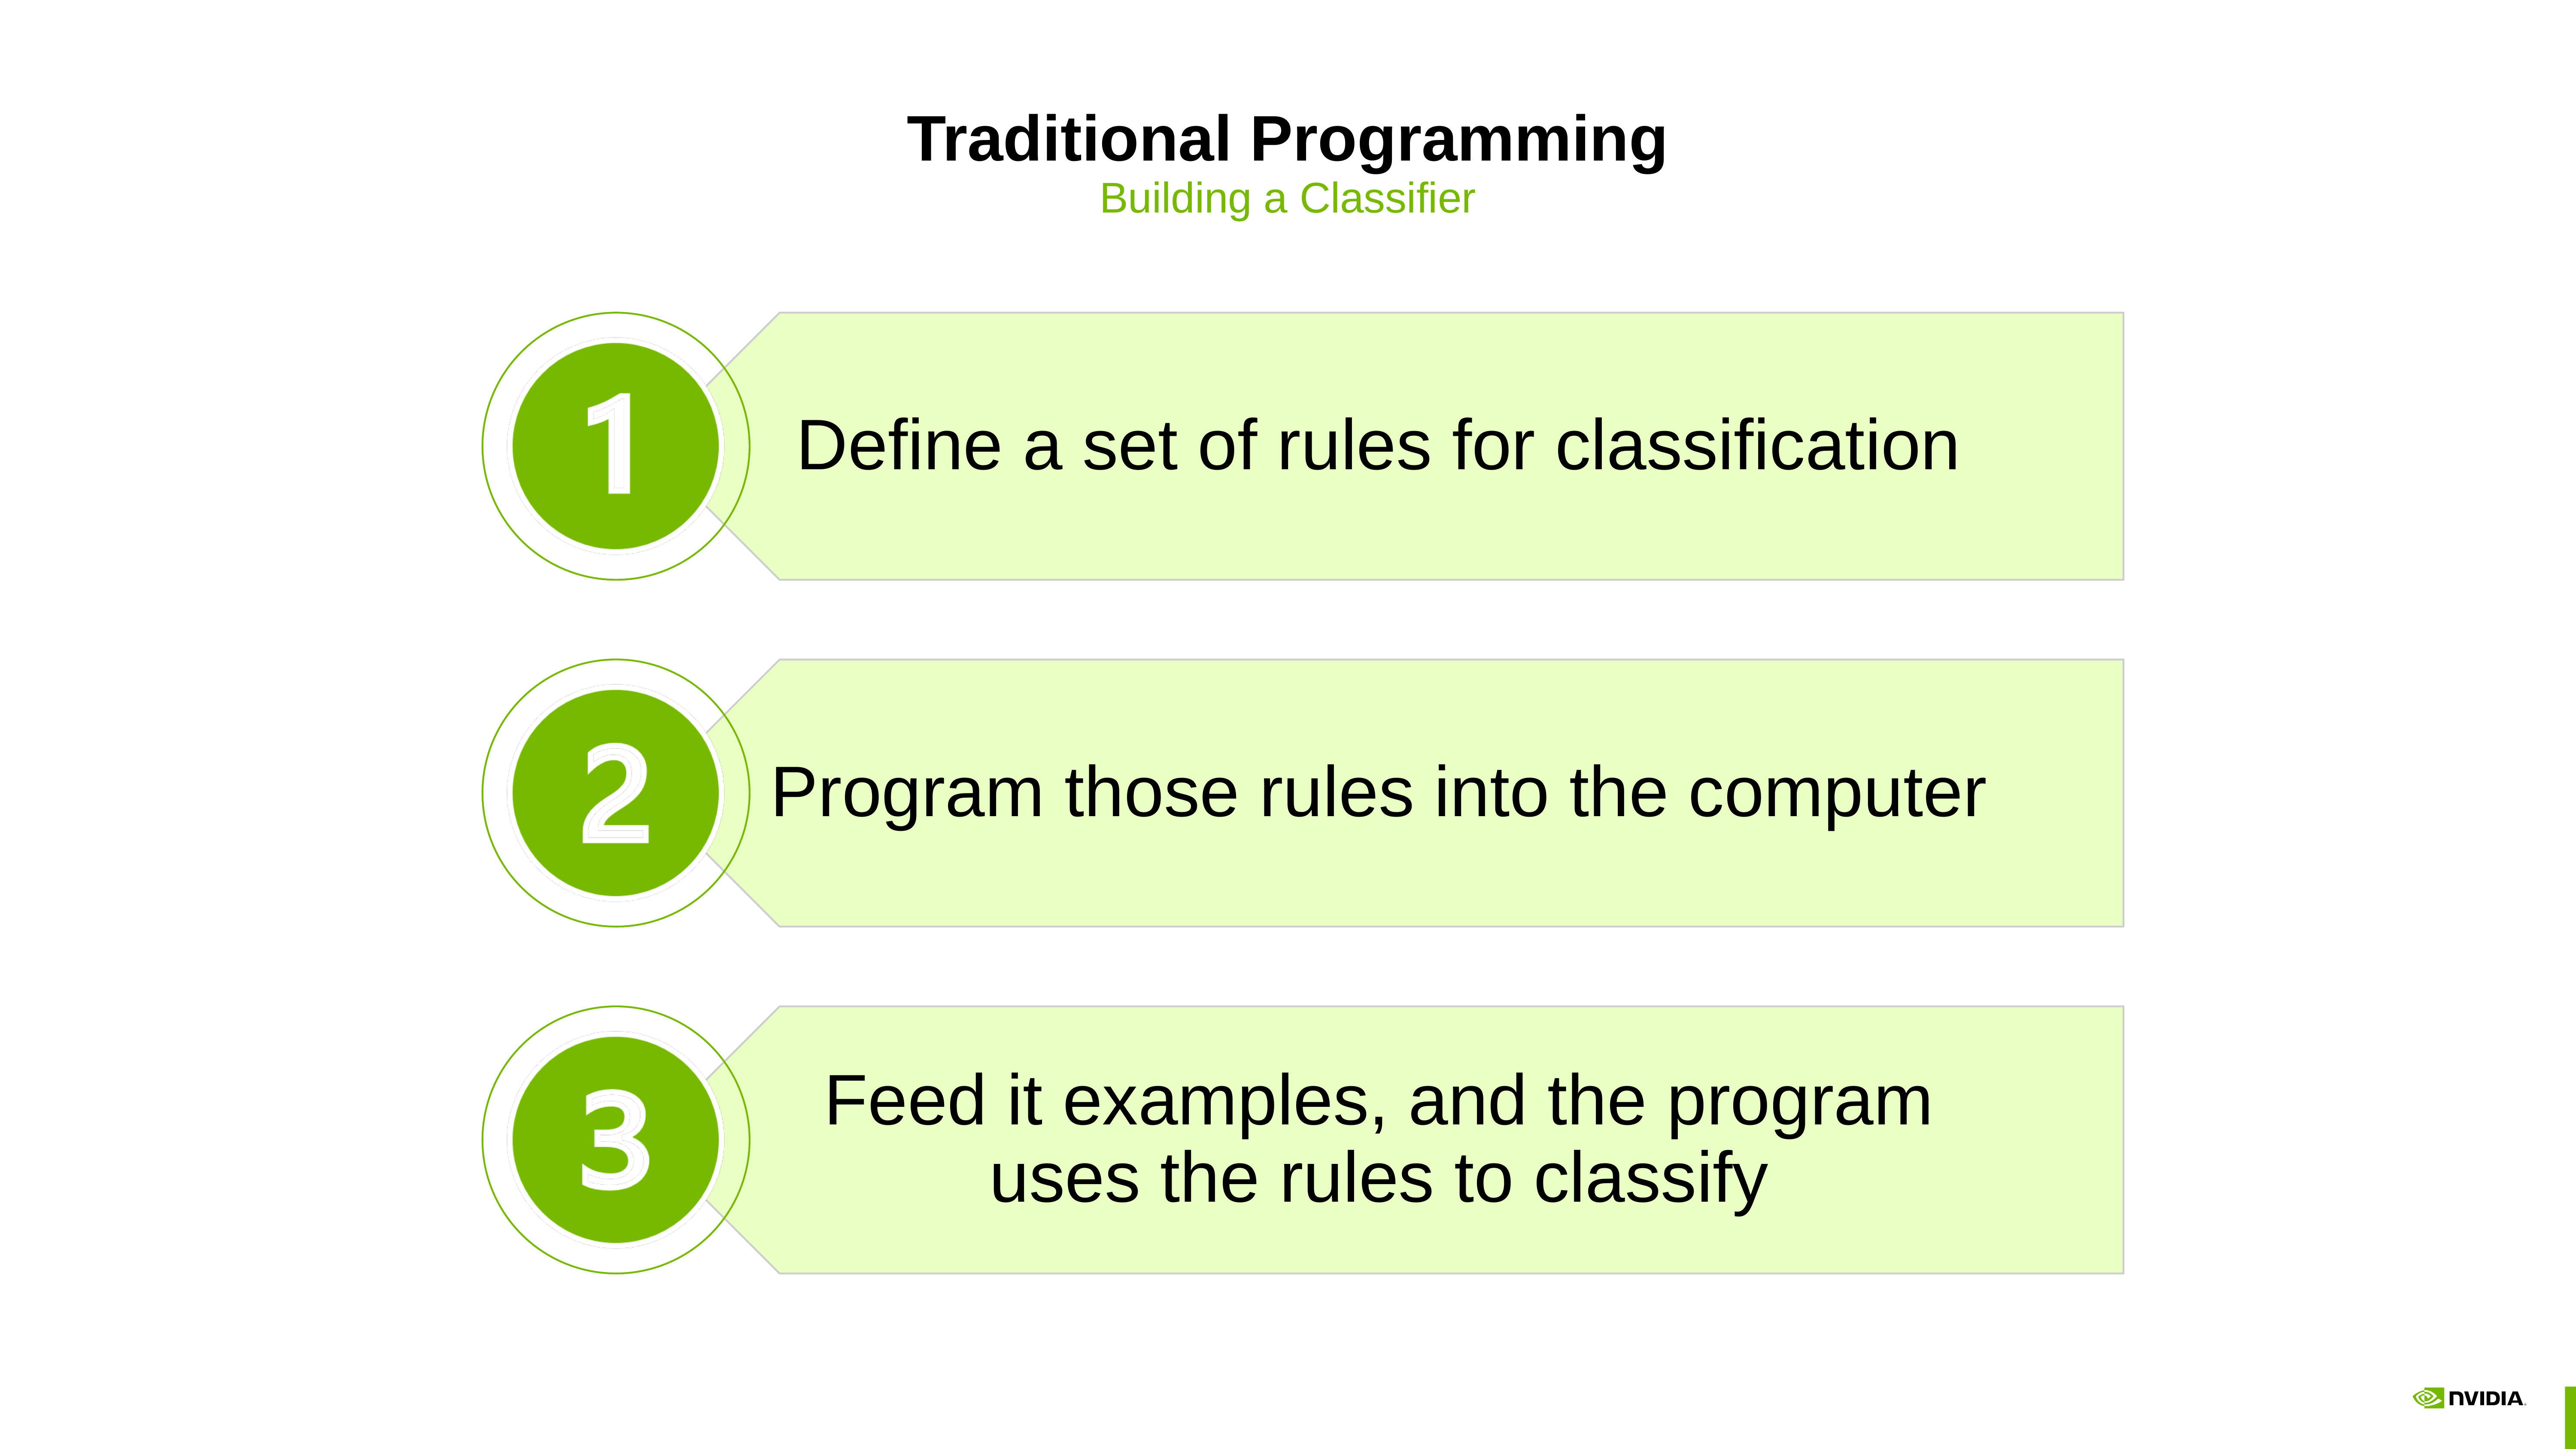

# Traditional Programming
Building a Classifier
Define a set of rules for classification
Program those rules into the computer
Feed it examples, and the program uses the rules to classify